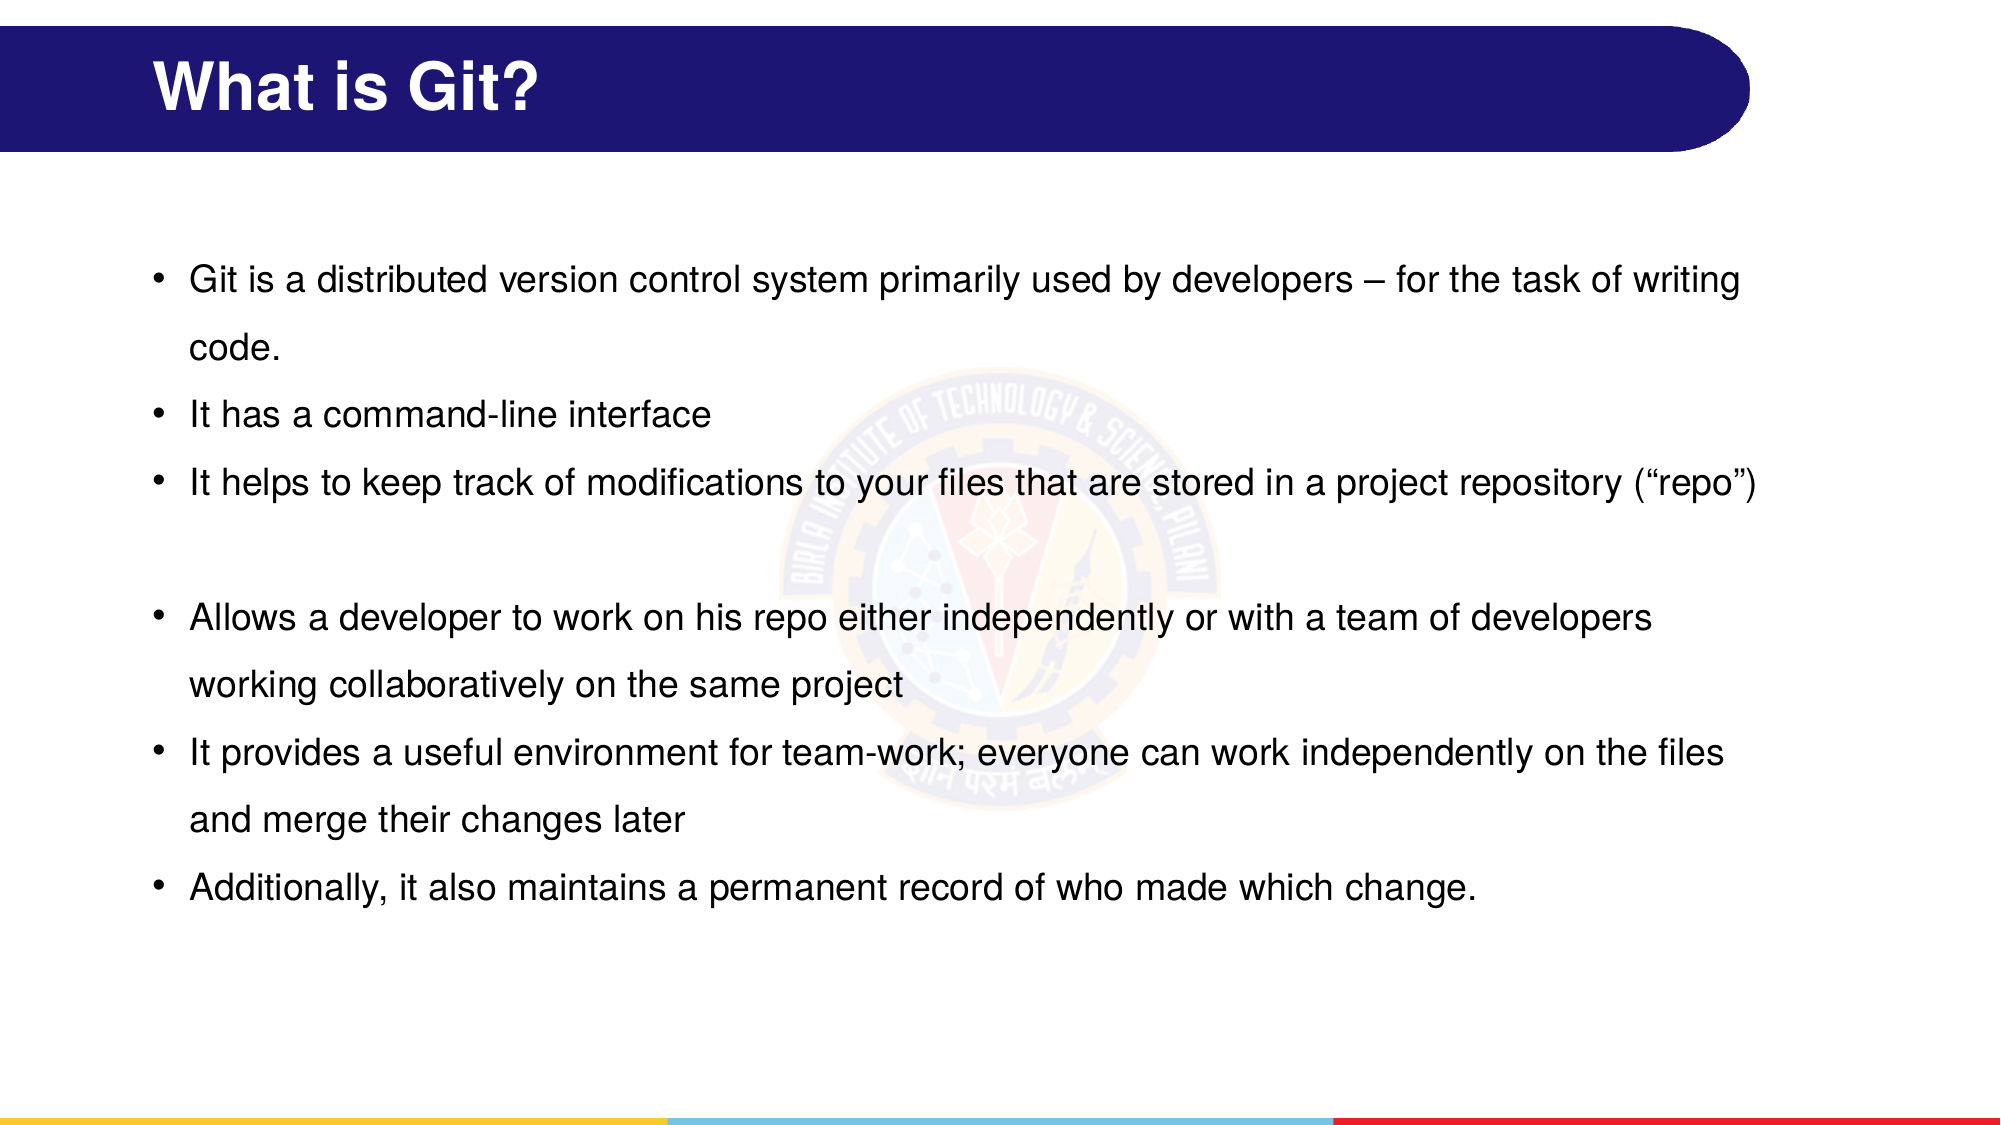

# What is Git?
Git is a distributed version control system primarily used by developers – for the task of writing code.
It has a command-line interface
It helps to keep track of modifications to your files that are stored in a project repository (“repo”)

Allows a developer to work on his repo either independently or with a team of developers  working collaboratively on the same project
It provides a useful environment for team-work; everyone can work independently on the files and merge their changes later
Additionally, it also maintains a permanent record of who made which change.